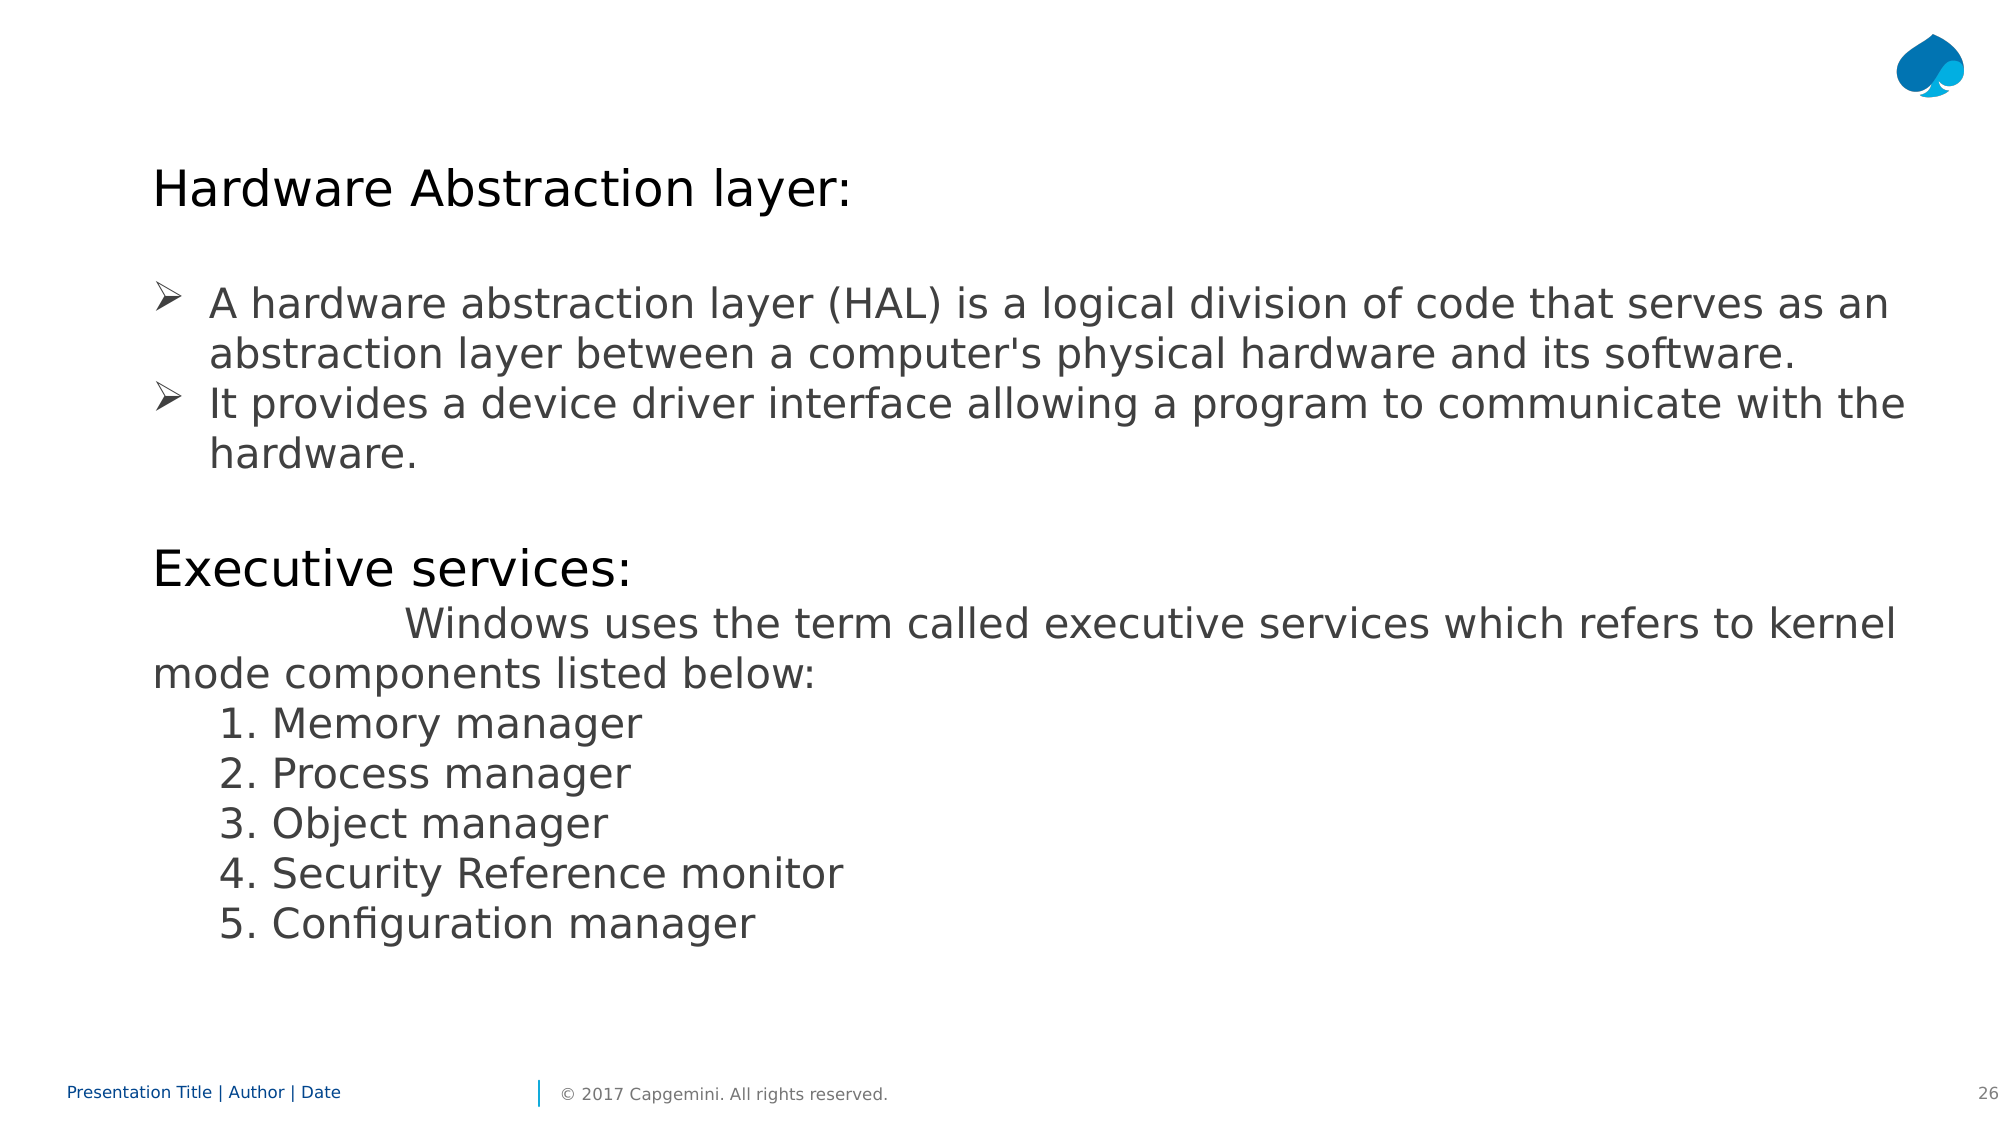

Hardware Abstraction layer:

A hardware abstraction layer (HAL) is a logical division of code that serves as an abstraction layer between a computer's physical hardware and its software.
It provides a device driver interface allowing a program to communicate with the hardware.

Executive services:
                   Windows uses the term called executive services which refers to kernel mode components listed below:
     1. Memory manager
     2. Process manager
     3. Object manager
     4. Security Reference monitor
     5. Configuration manager